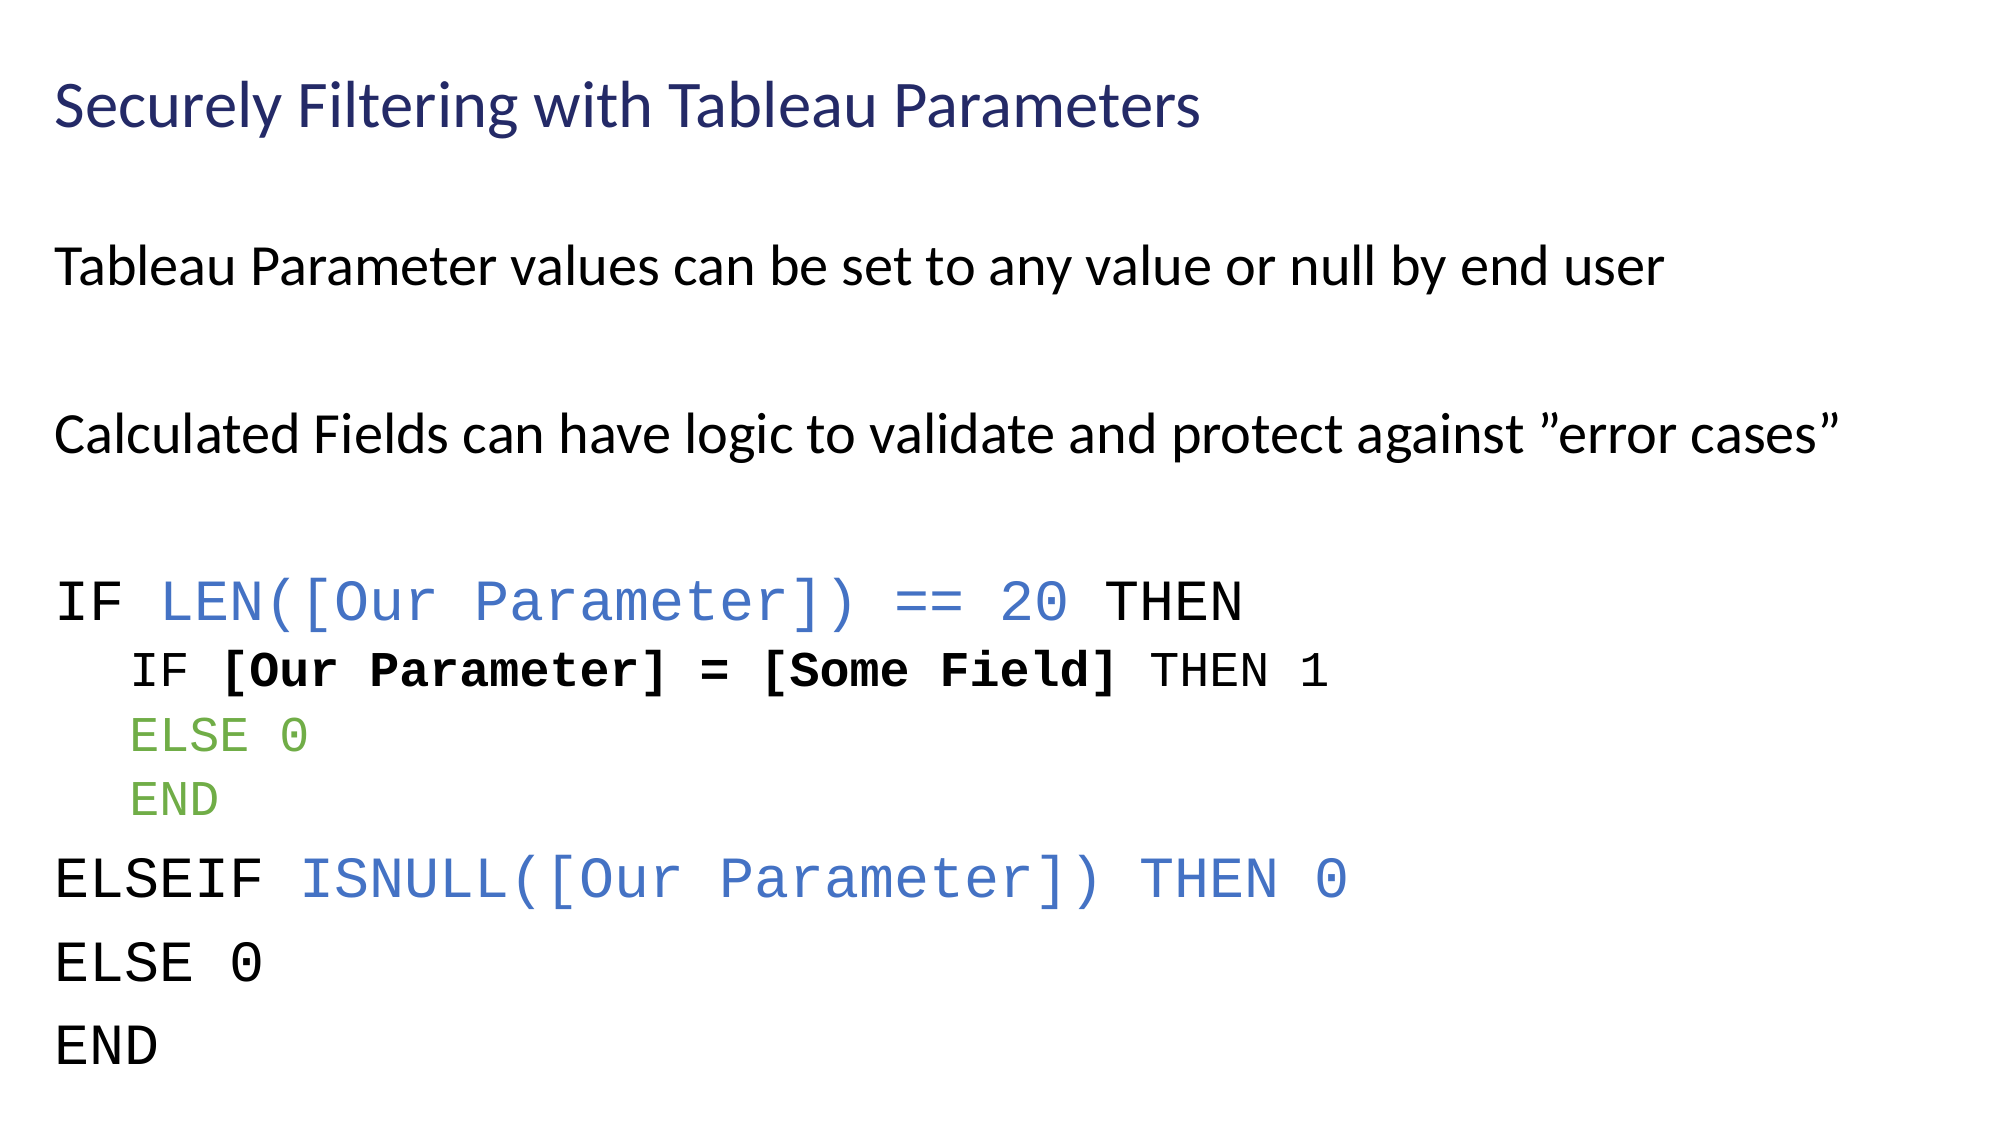

# Securely Filtering with Tableau Parameters
Tableau Parameter values can be set to any value or null by end user

Calculated Fields can have logic to validate and protect against ”error cases”

IF LEN([Our Parameter]) == 20 THEN
IF [Our Parameter] = [Some Field] THEN 1
ELSE 0
END
ELSEIF ISNULL([Our Parameter]) THEN 0
ELSE 0
END